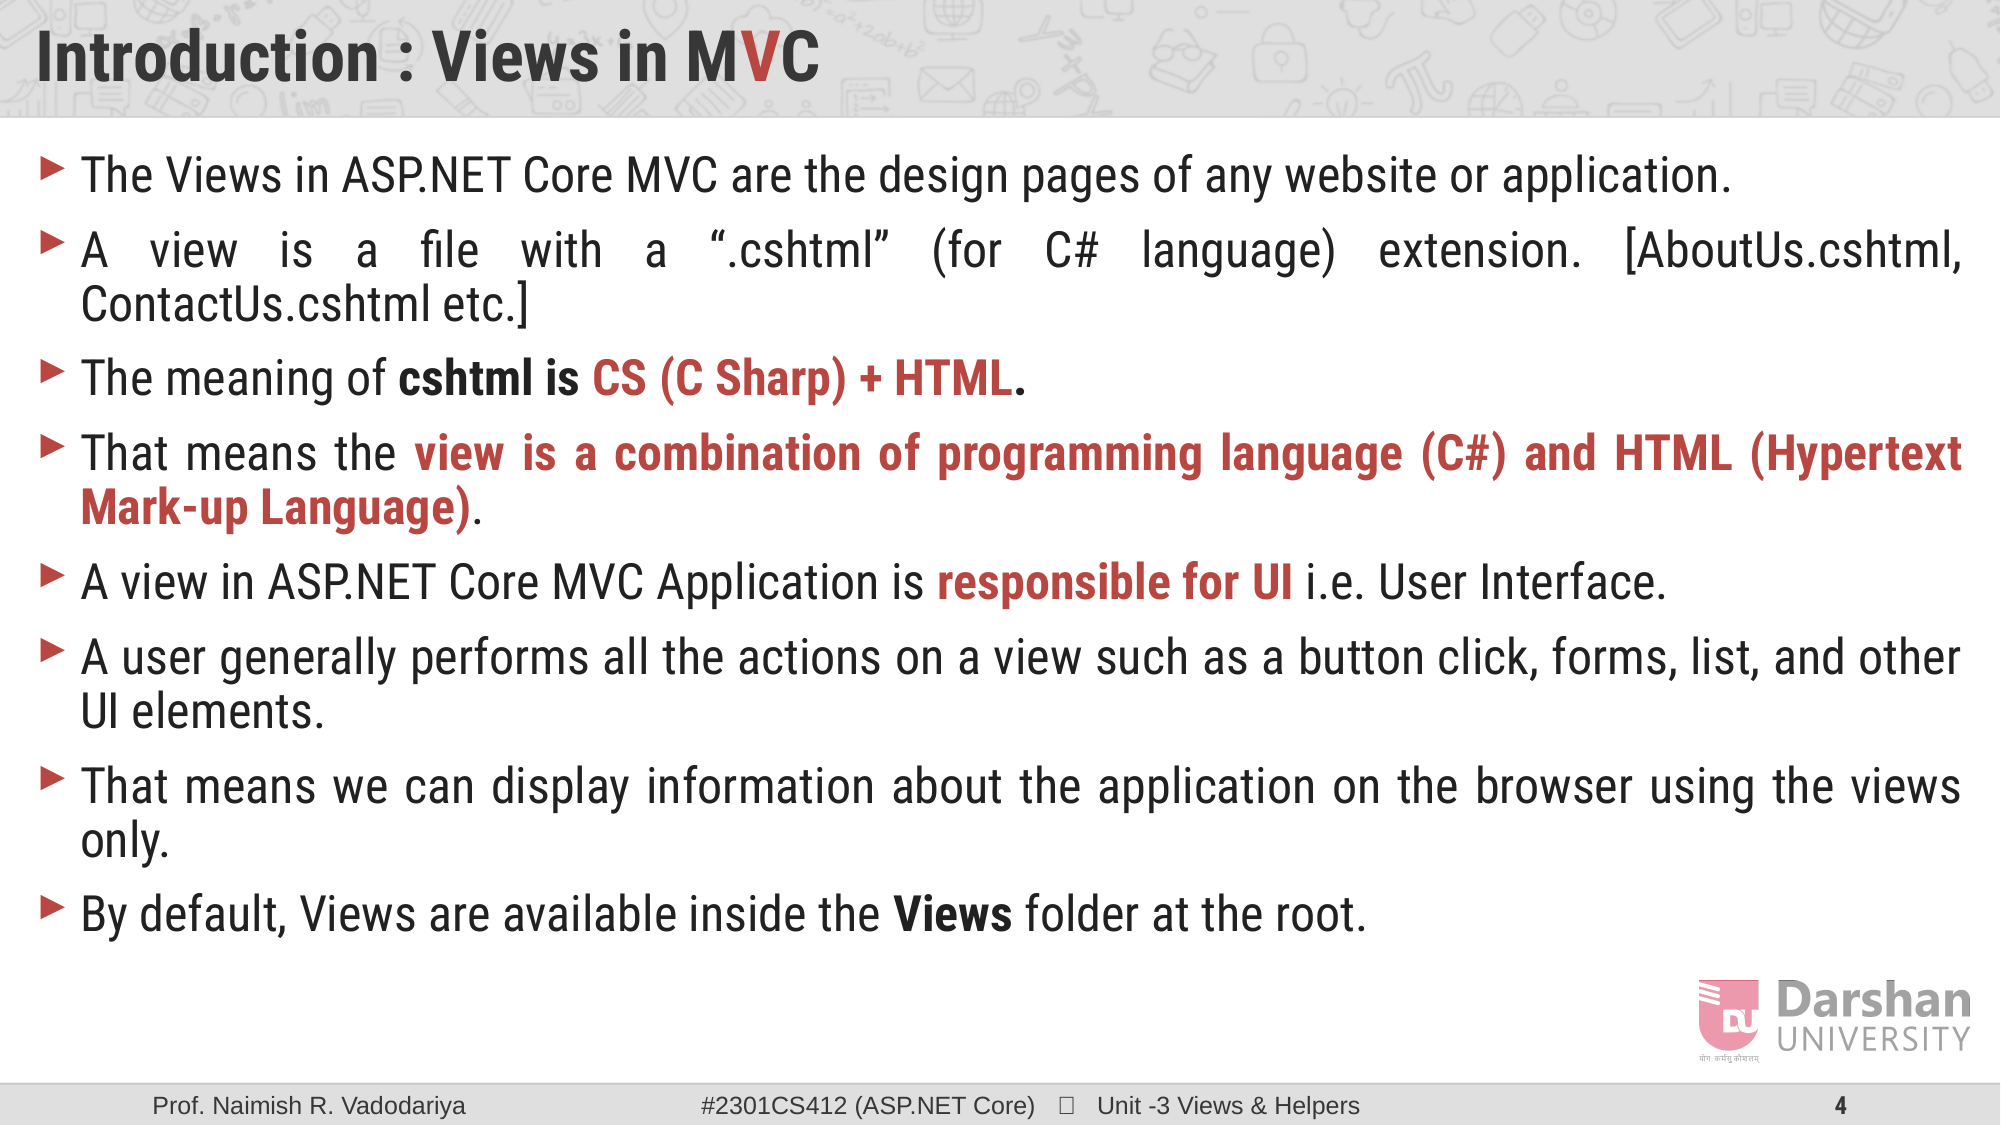

# Introduction : Views in MVC
The Views in ASP.NET Core MVC are the design pages of any website or application.
A view is a file with a “.cshtml” (for C# language) extension. [AboutUs.cshtml, ContactUs.cshtml etc.]
The meaning of cshtml is CS (C Sharp) + HTML.
That means the view is a combination of programming language (C#) and HTML (Hypertext Mark-up Language).
A view in ASP.NET Core MVC Application is responsible for UI i.e. User Interface.
A user generally performs all the actions on a view such as a button click, forms, list, and other UI elements.
That means we can display information about the application on the browser using the views only.
By default, Views are available inside the Views folder at the root.